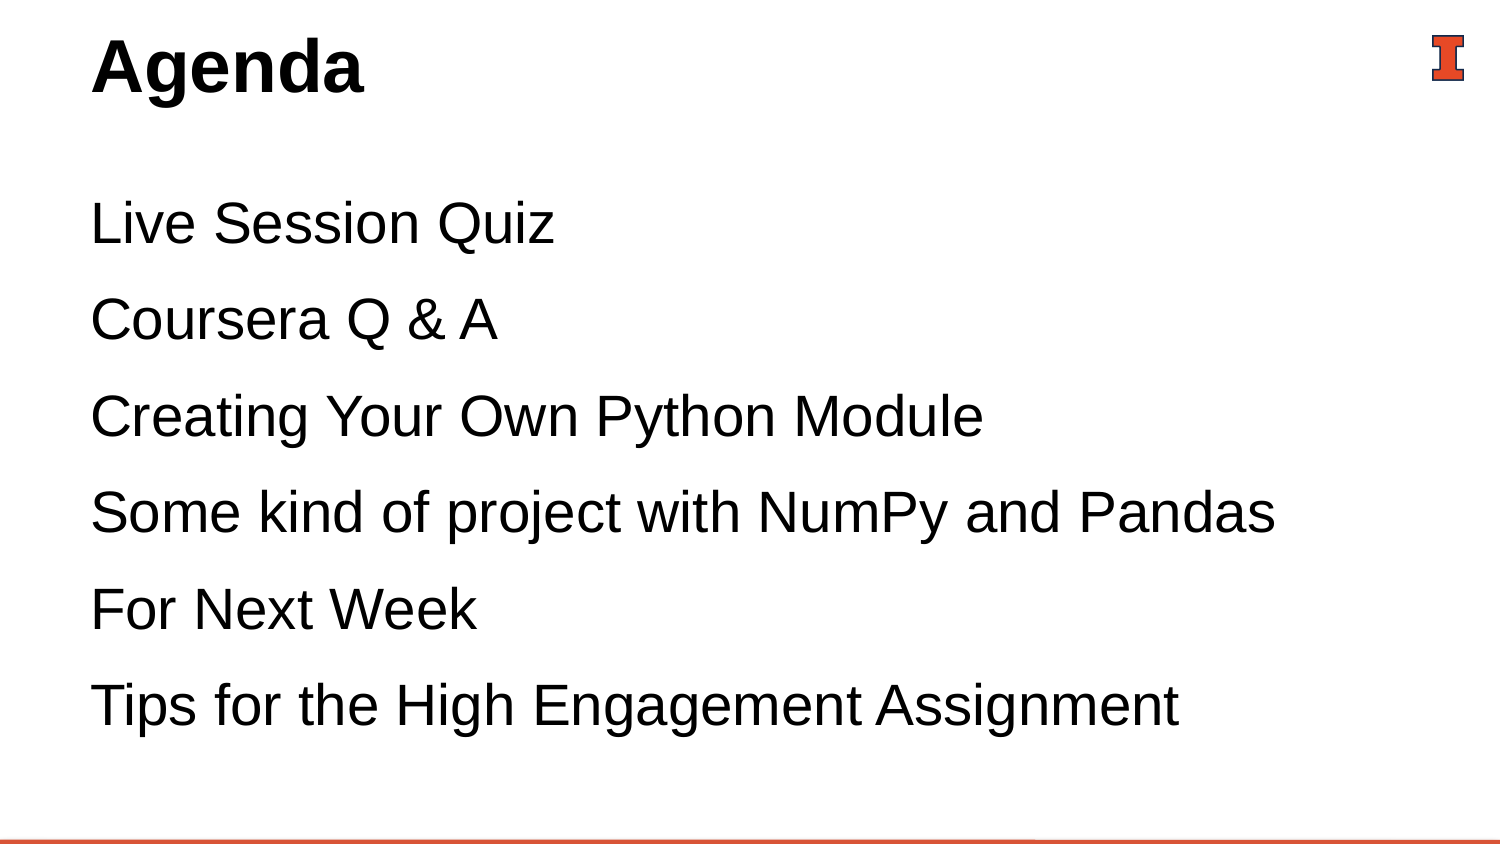

# Agenda
Live Session Quiz
Coursera Q & A
Creating Your Own Python Module
Some kind of project with NumPy and Pandas
For Next Week
Tips for the High Engagement Assignment